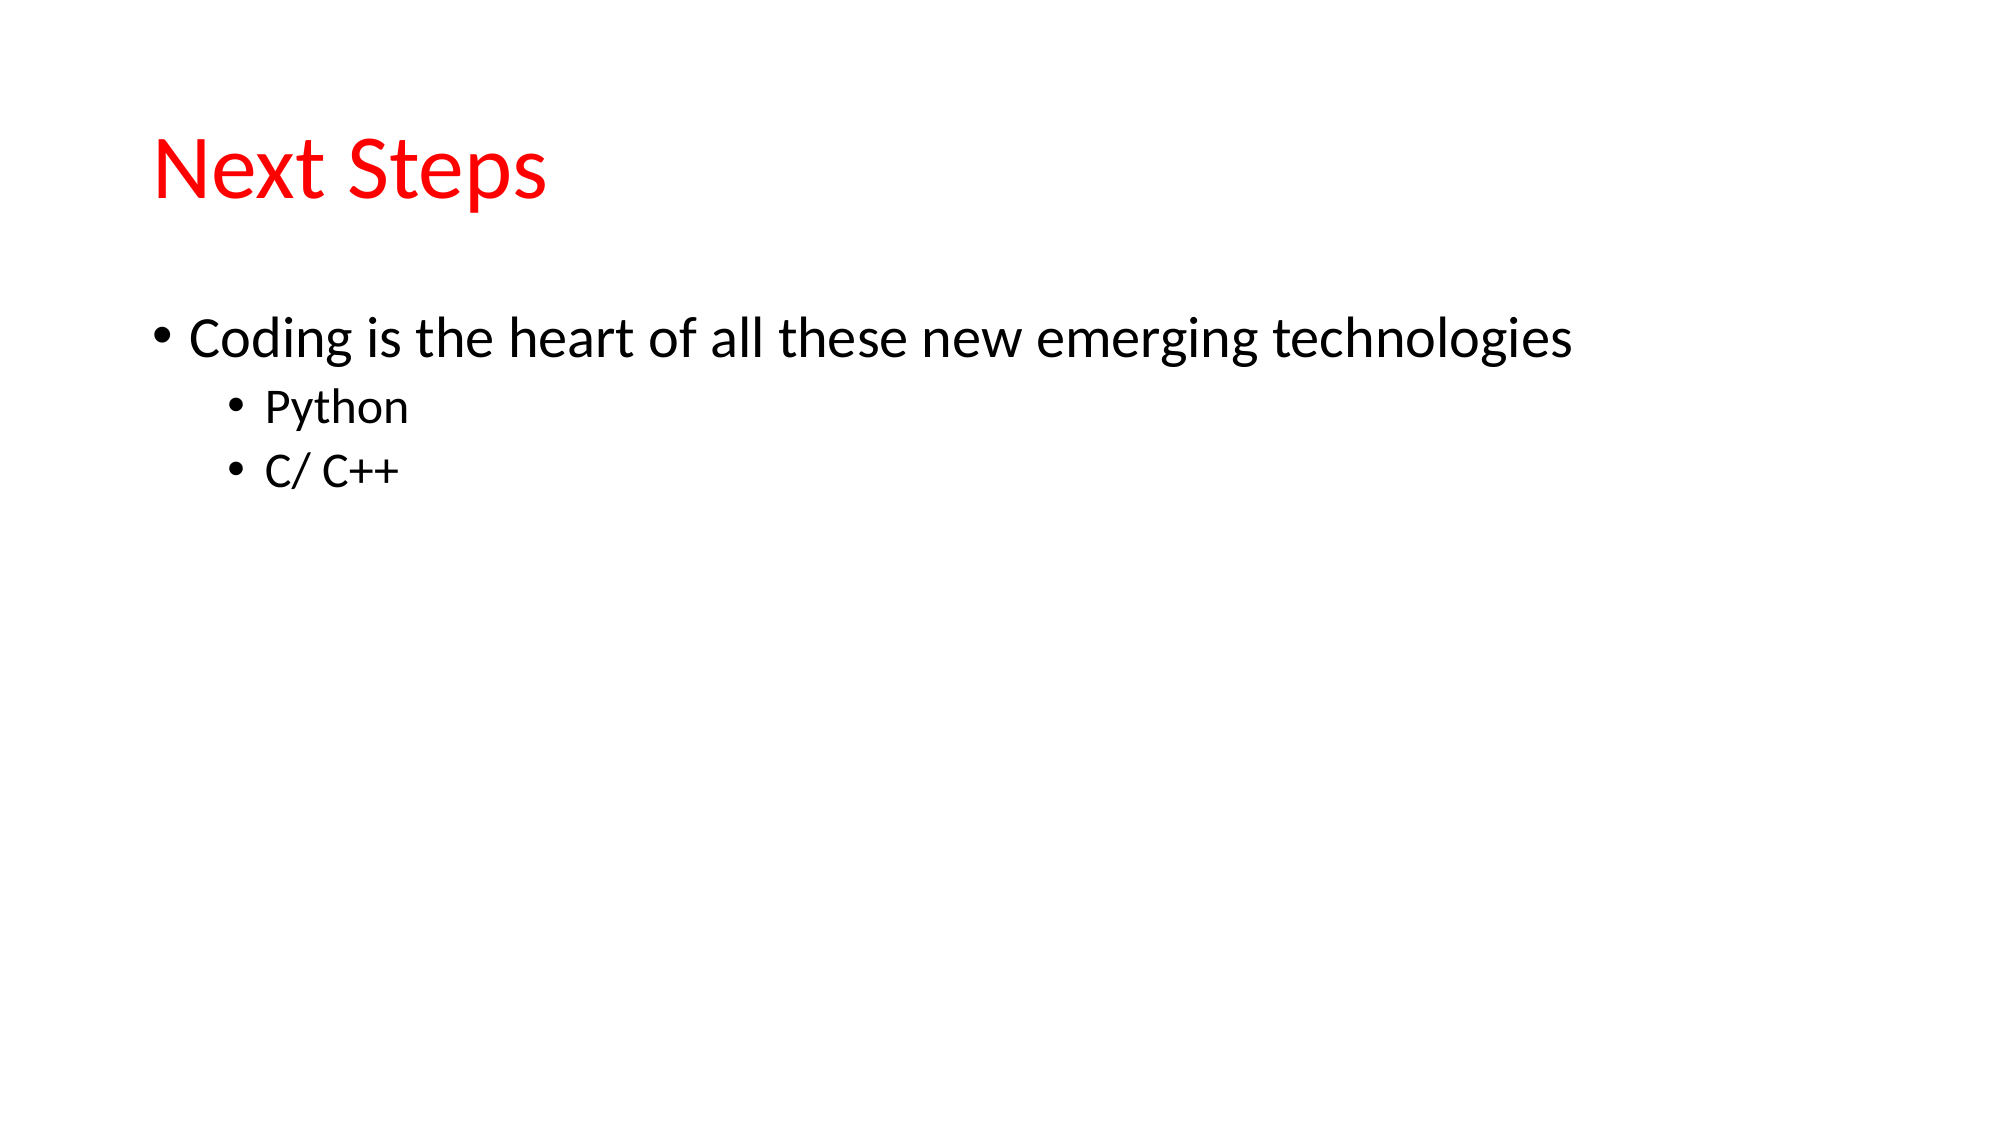

# Next Steps
Coding is the heart of all these new emerging technologies
Python
C/ C++